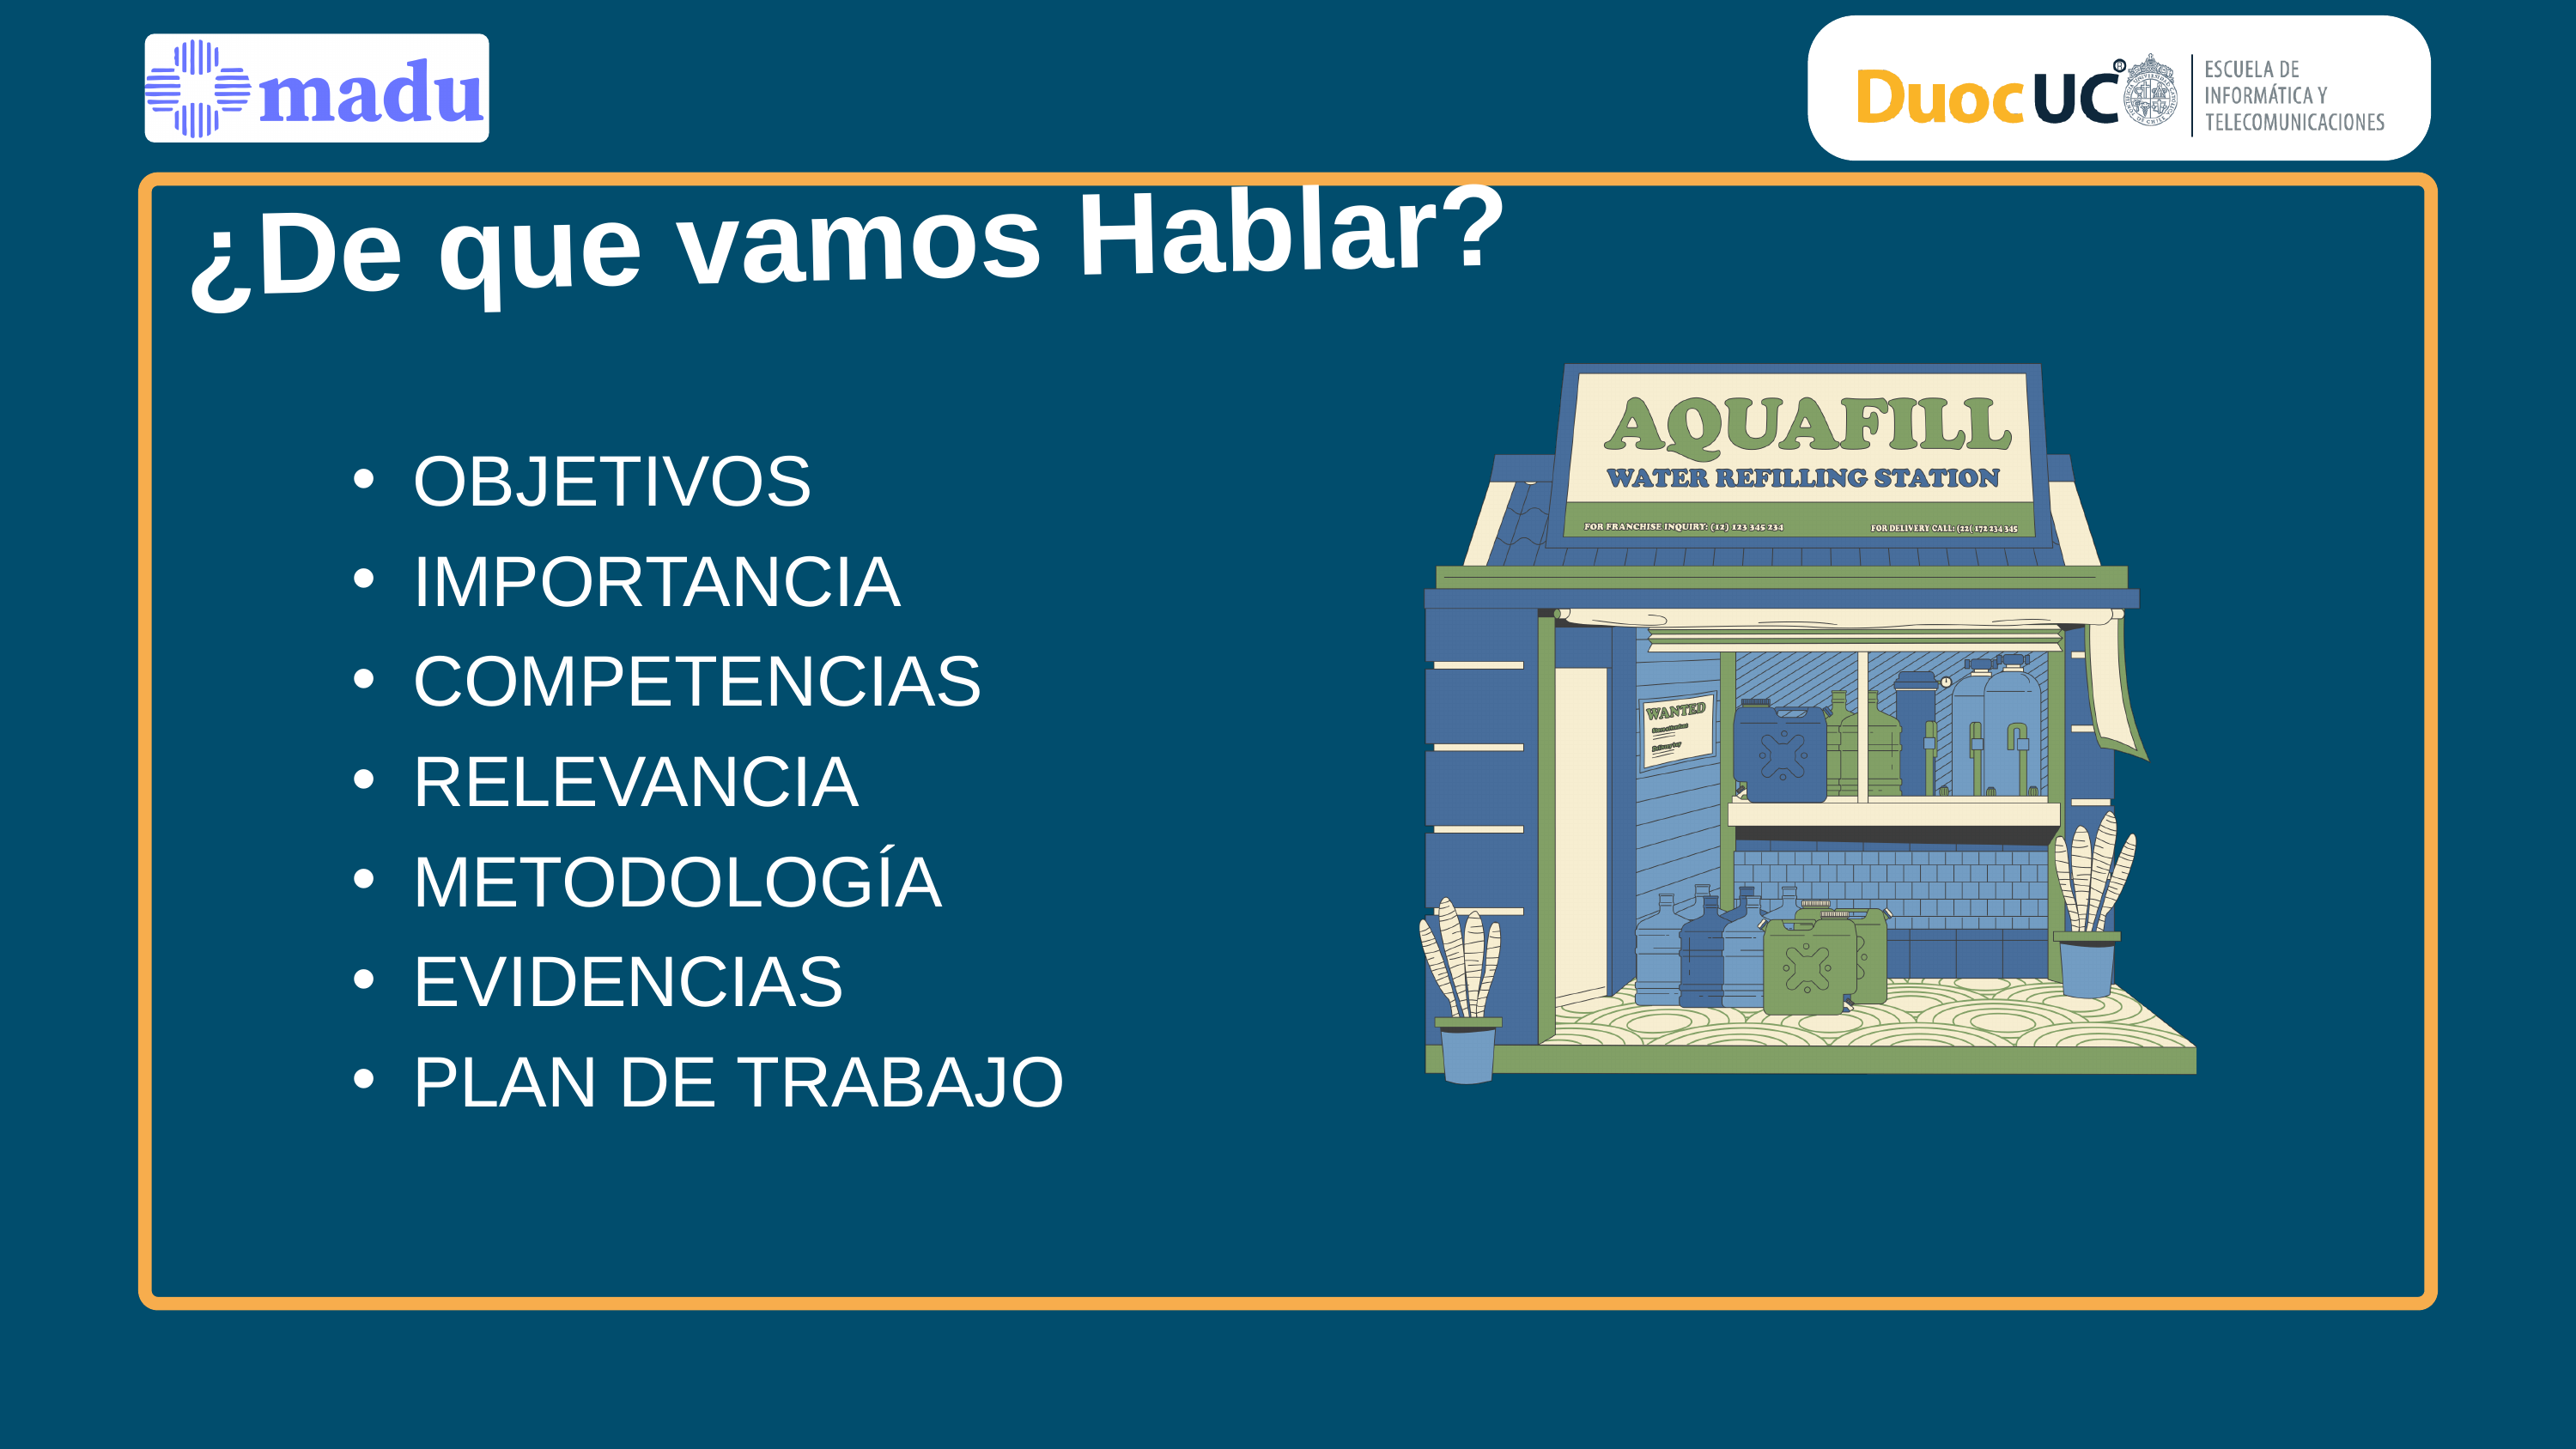

¿De que vamos Hablar?

OBJETIVOS
IMPORTANCIA
COMPETENCIAS
RELEVANCIA
METODOLOGÍA
EVIDENCIAS
PLAN DE TRABAJO